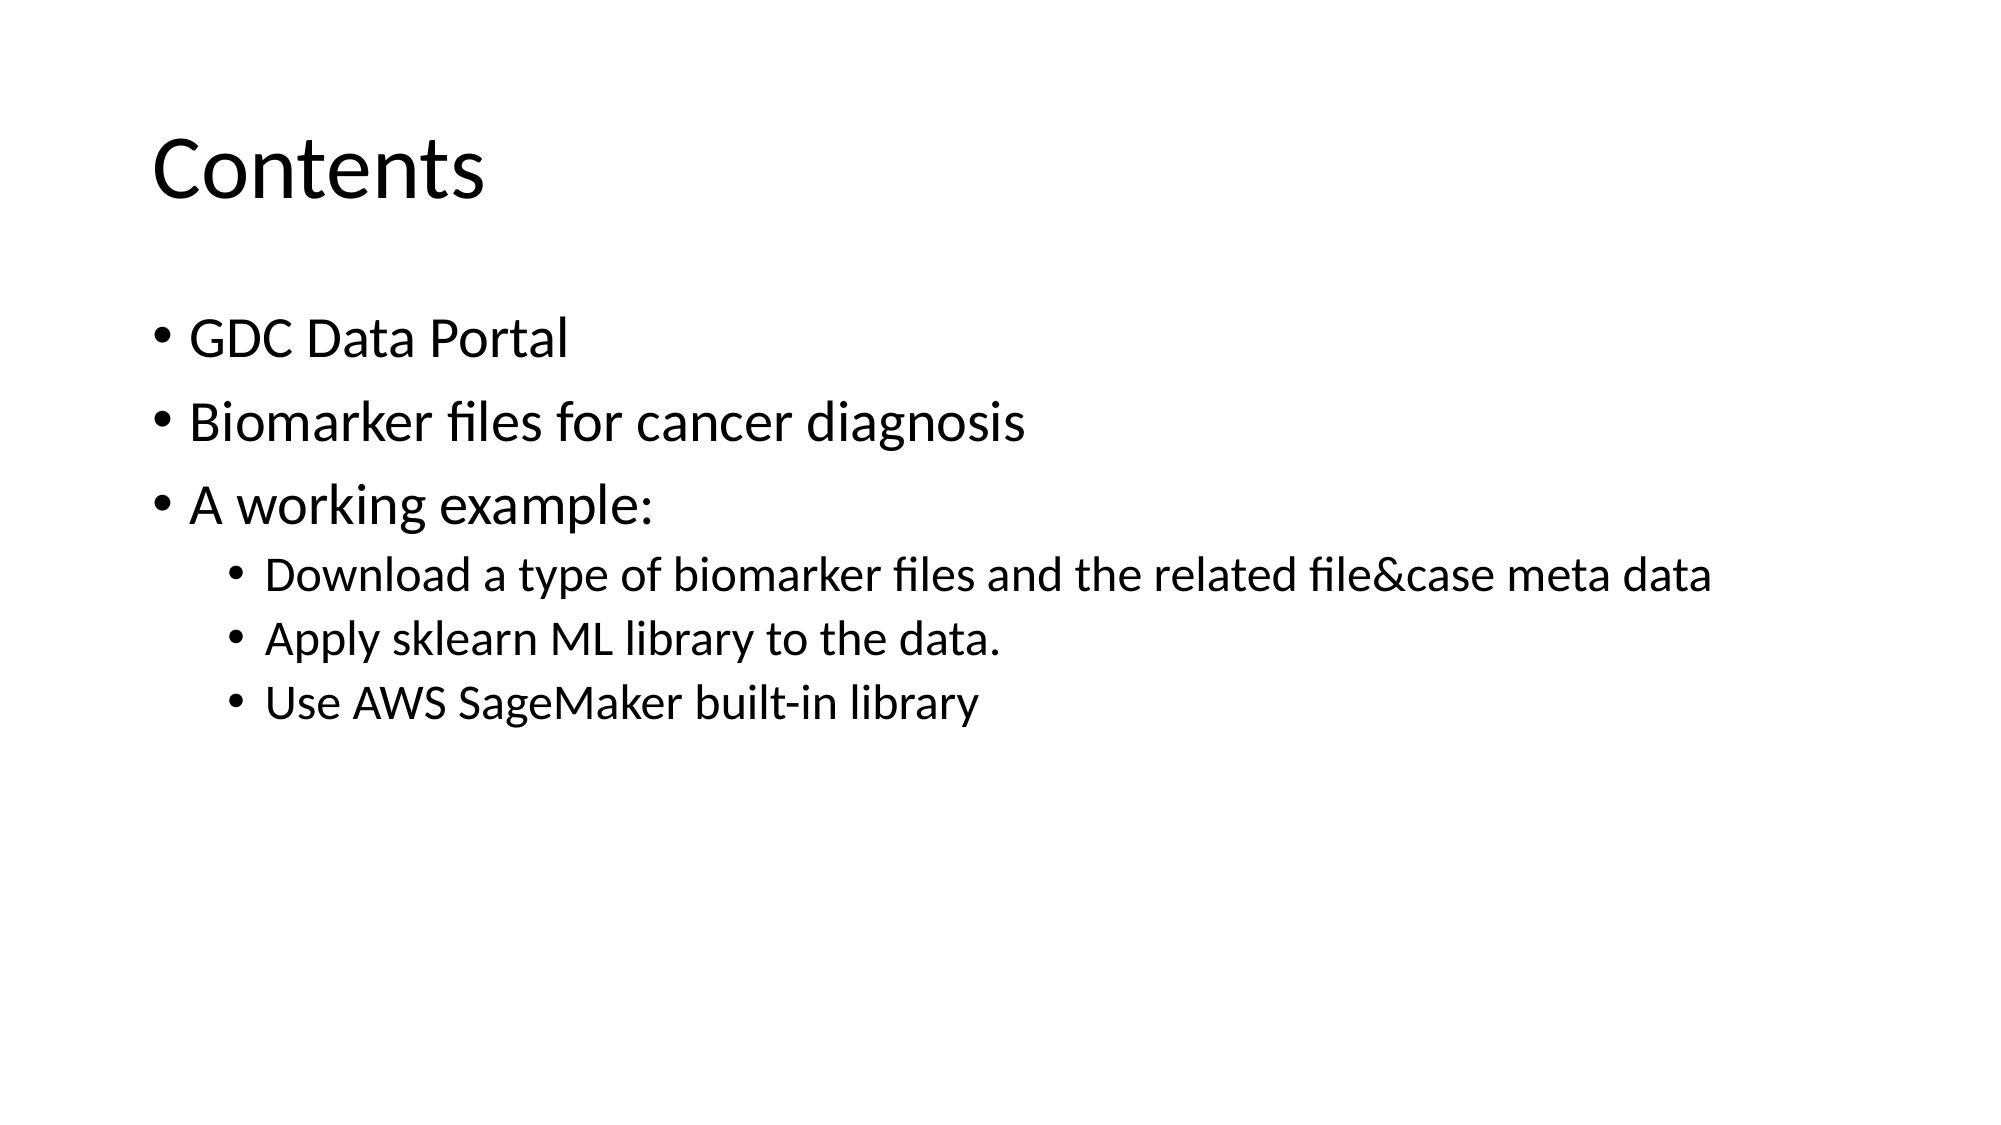

# Contents
GDC Data Portal
Biomarker files for cancer diagnosis
A working example:
Download a type of biomarker files and the related file&case meta data
Apply sklearn ML library to the data.
Use AWS SageMaker built-in library